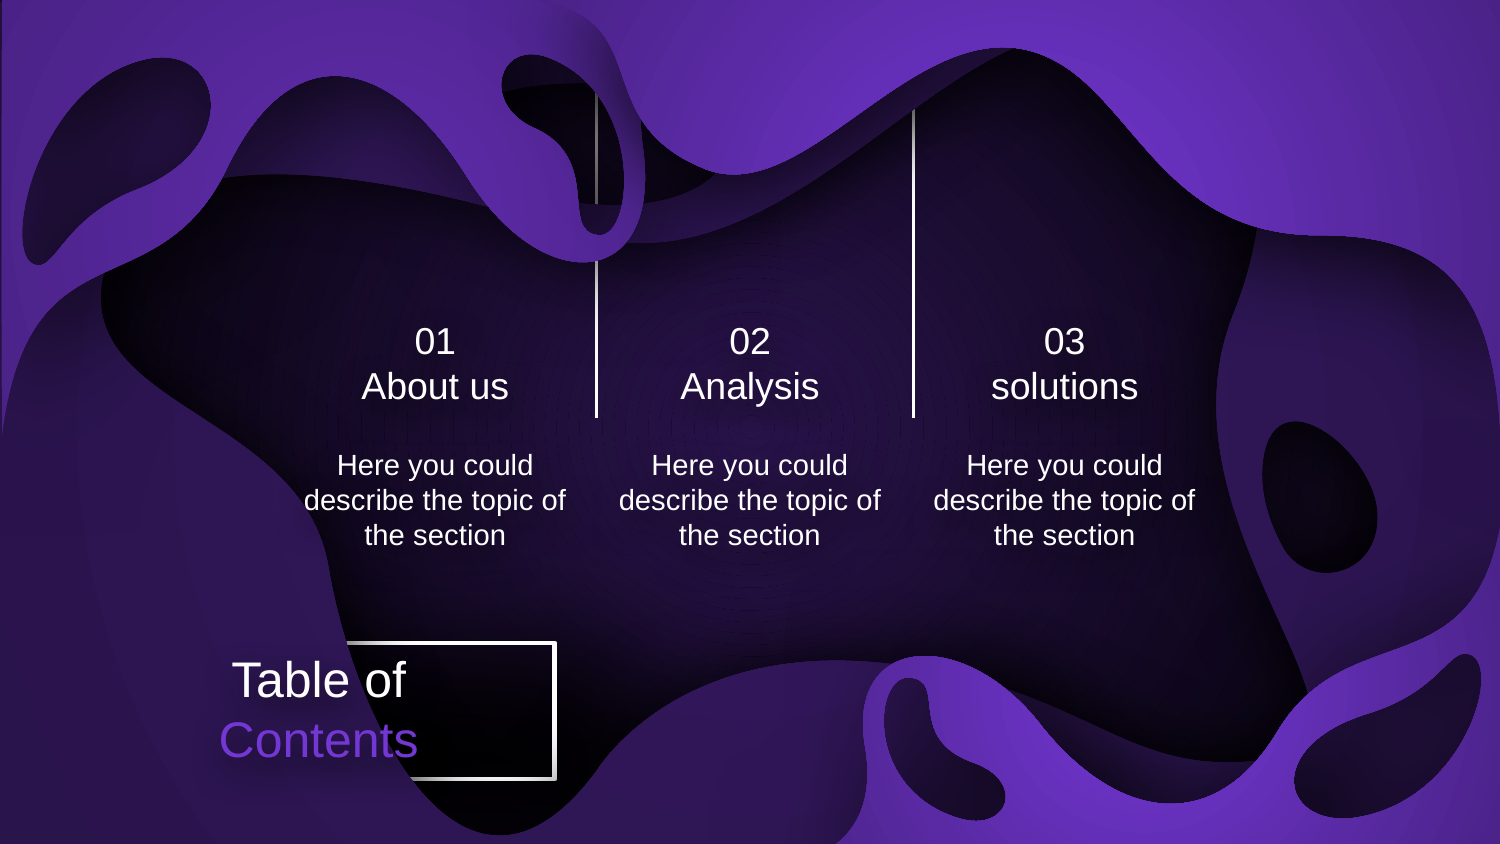

# 01
About us
02
Analysis
03
solutions
Here you could describe the topic of the section
Here you could describe the topic of the section
Here you could describe the topic of the section
Table of Contents